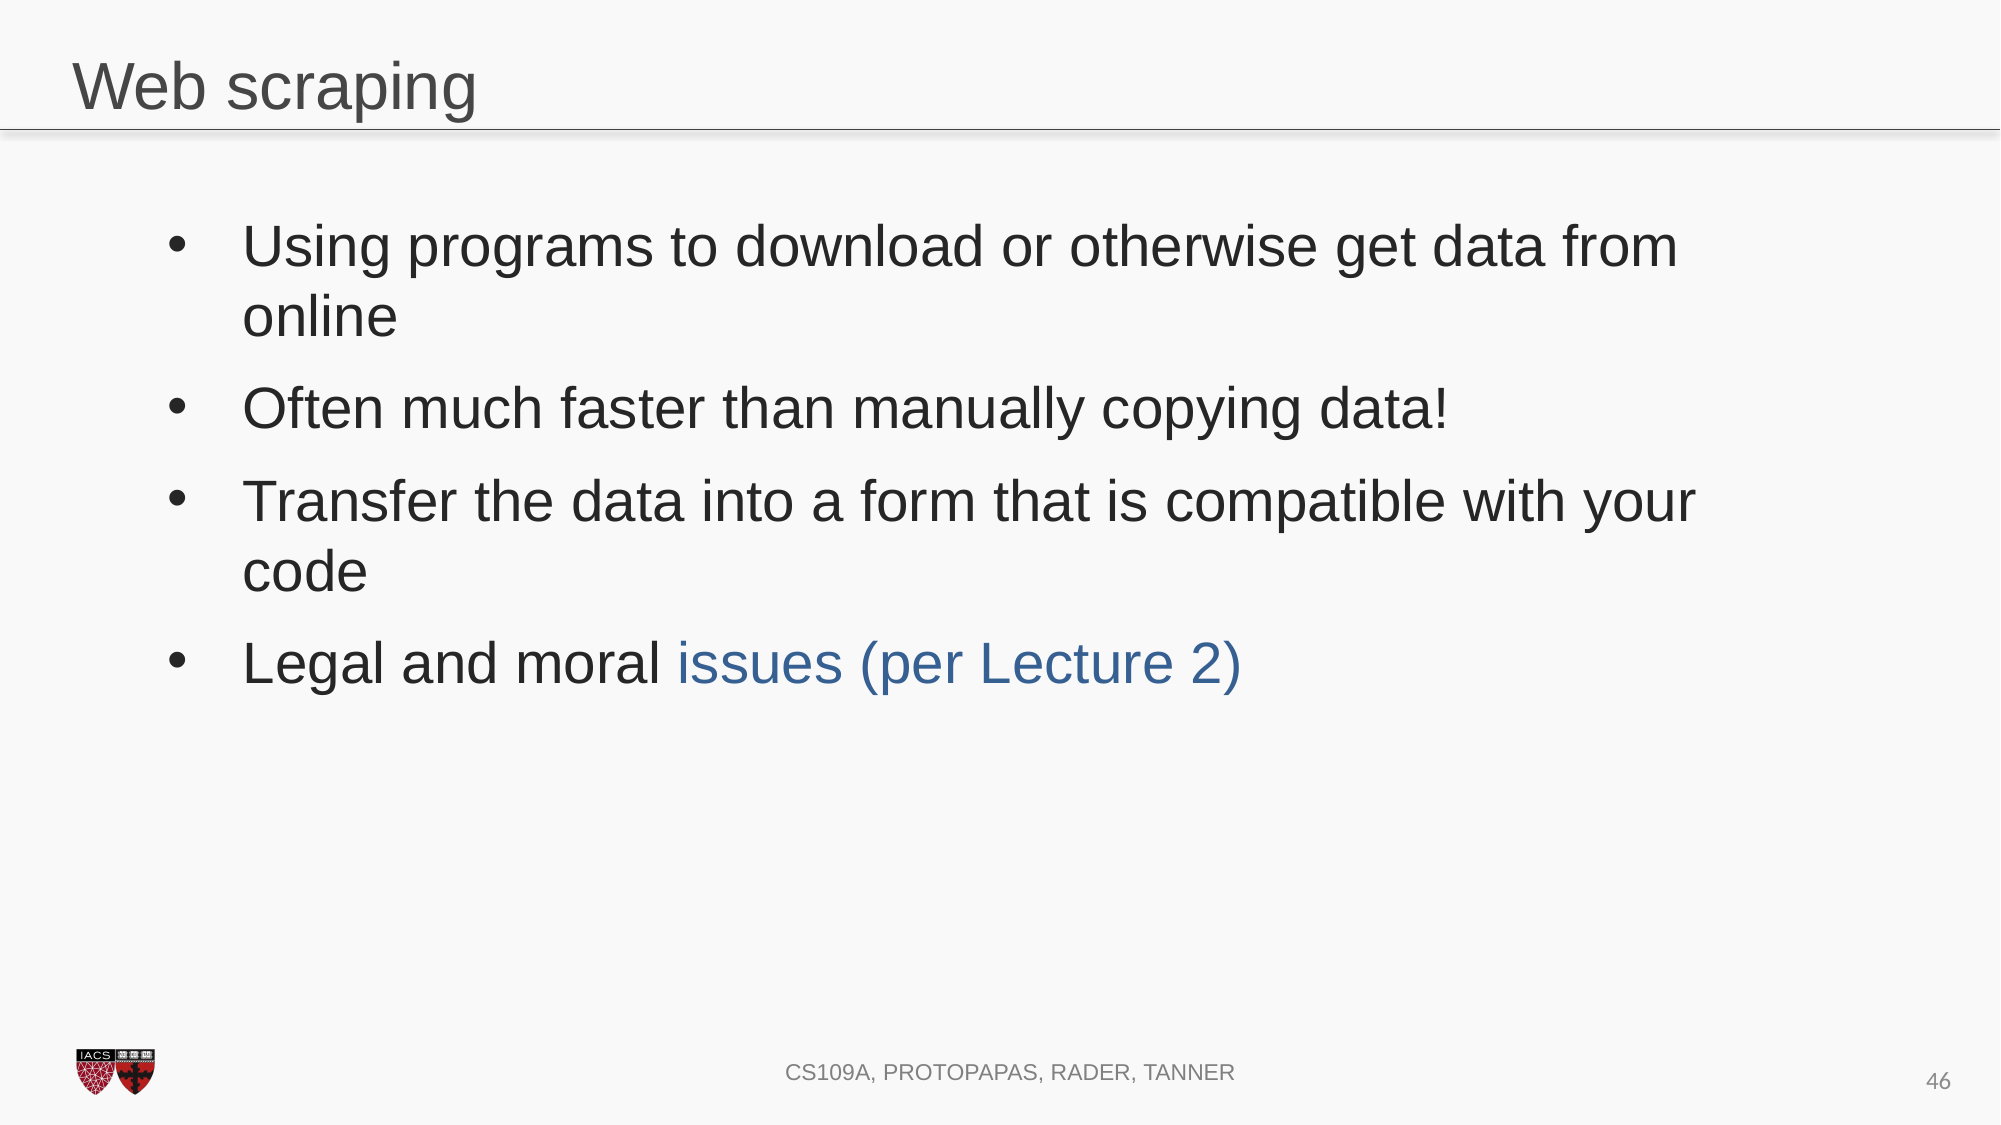

# Web scraping
Using programs to download or otherwise get data from online
Often much faster than manually copying data!
Transfer the data into a form that is compatible with your code
Legal and moral issues (per Lecture 2)
46